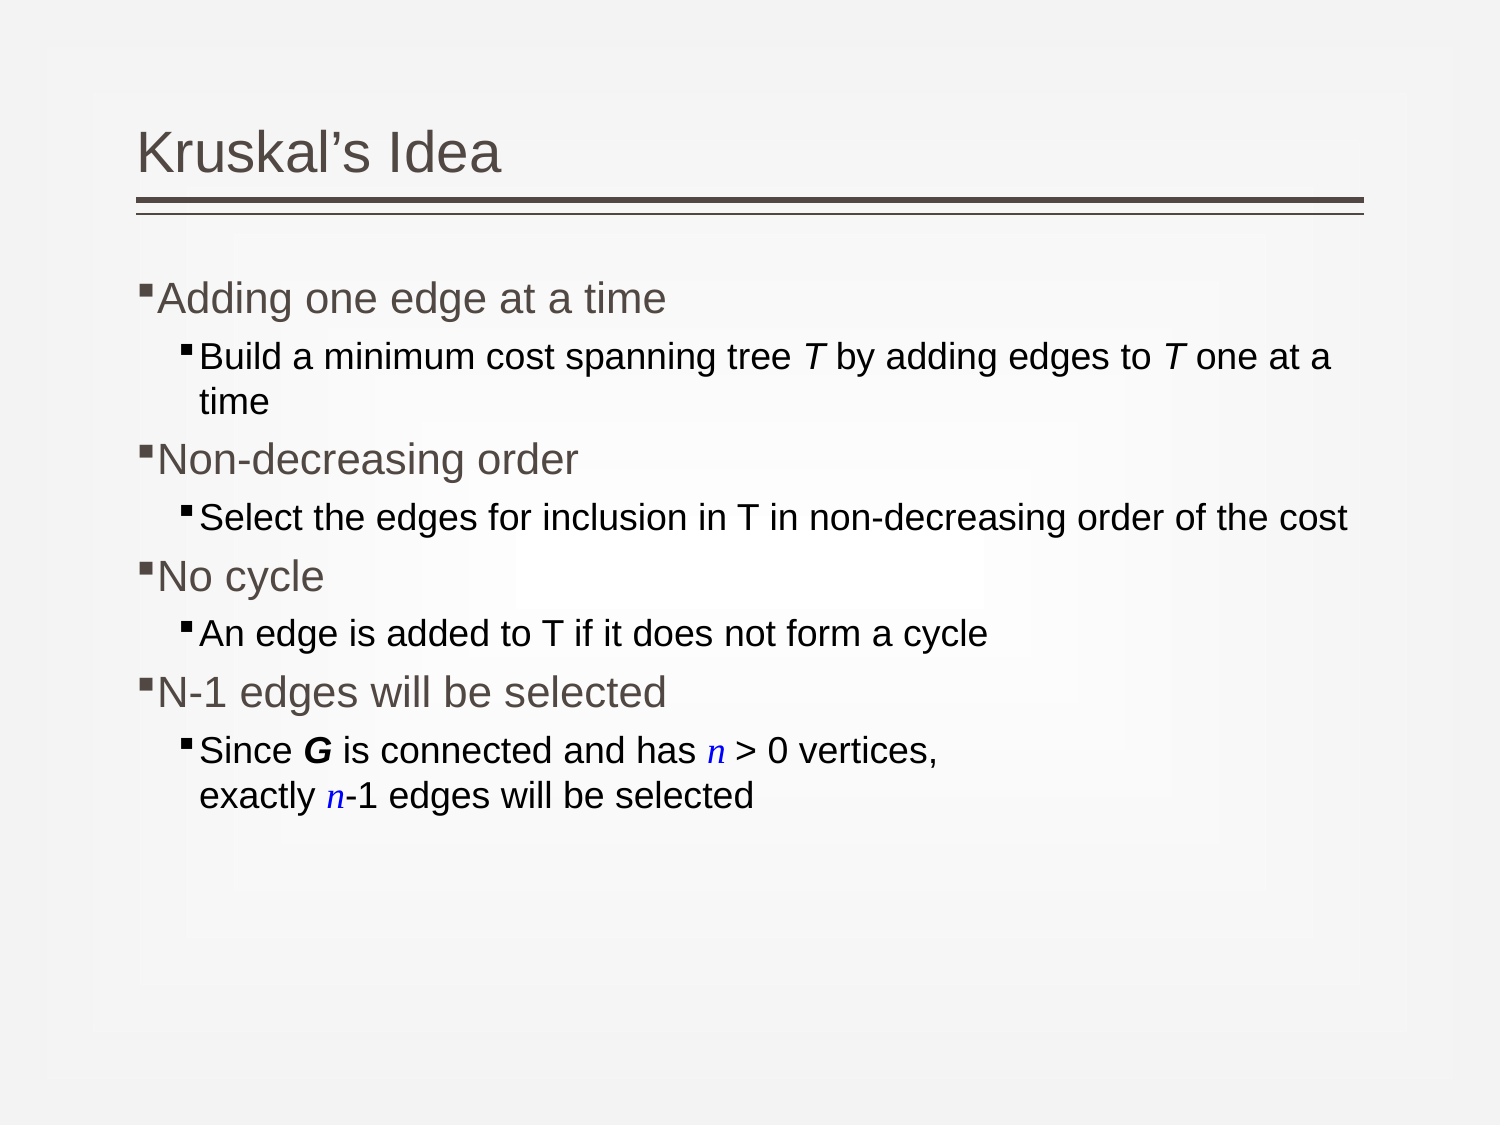

# Kruskal’s Idea

Adding one edge at a time
Build a minimum cost spanning tree T by adding edges to T one at a time
Non-decreasing order
Select the edges for inclusion in T in non-decreasing order of the cost
No cycle
An edge is added to T if it does not form a cycle
N-1 edges will be selected
Since G is connected and has n > 0 vertices,
exactly n-1 edges will be selected